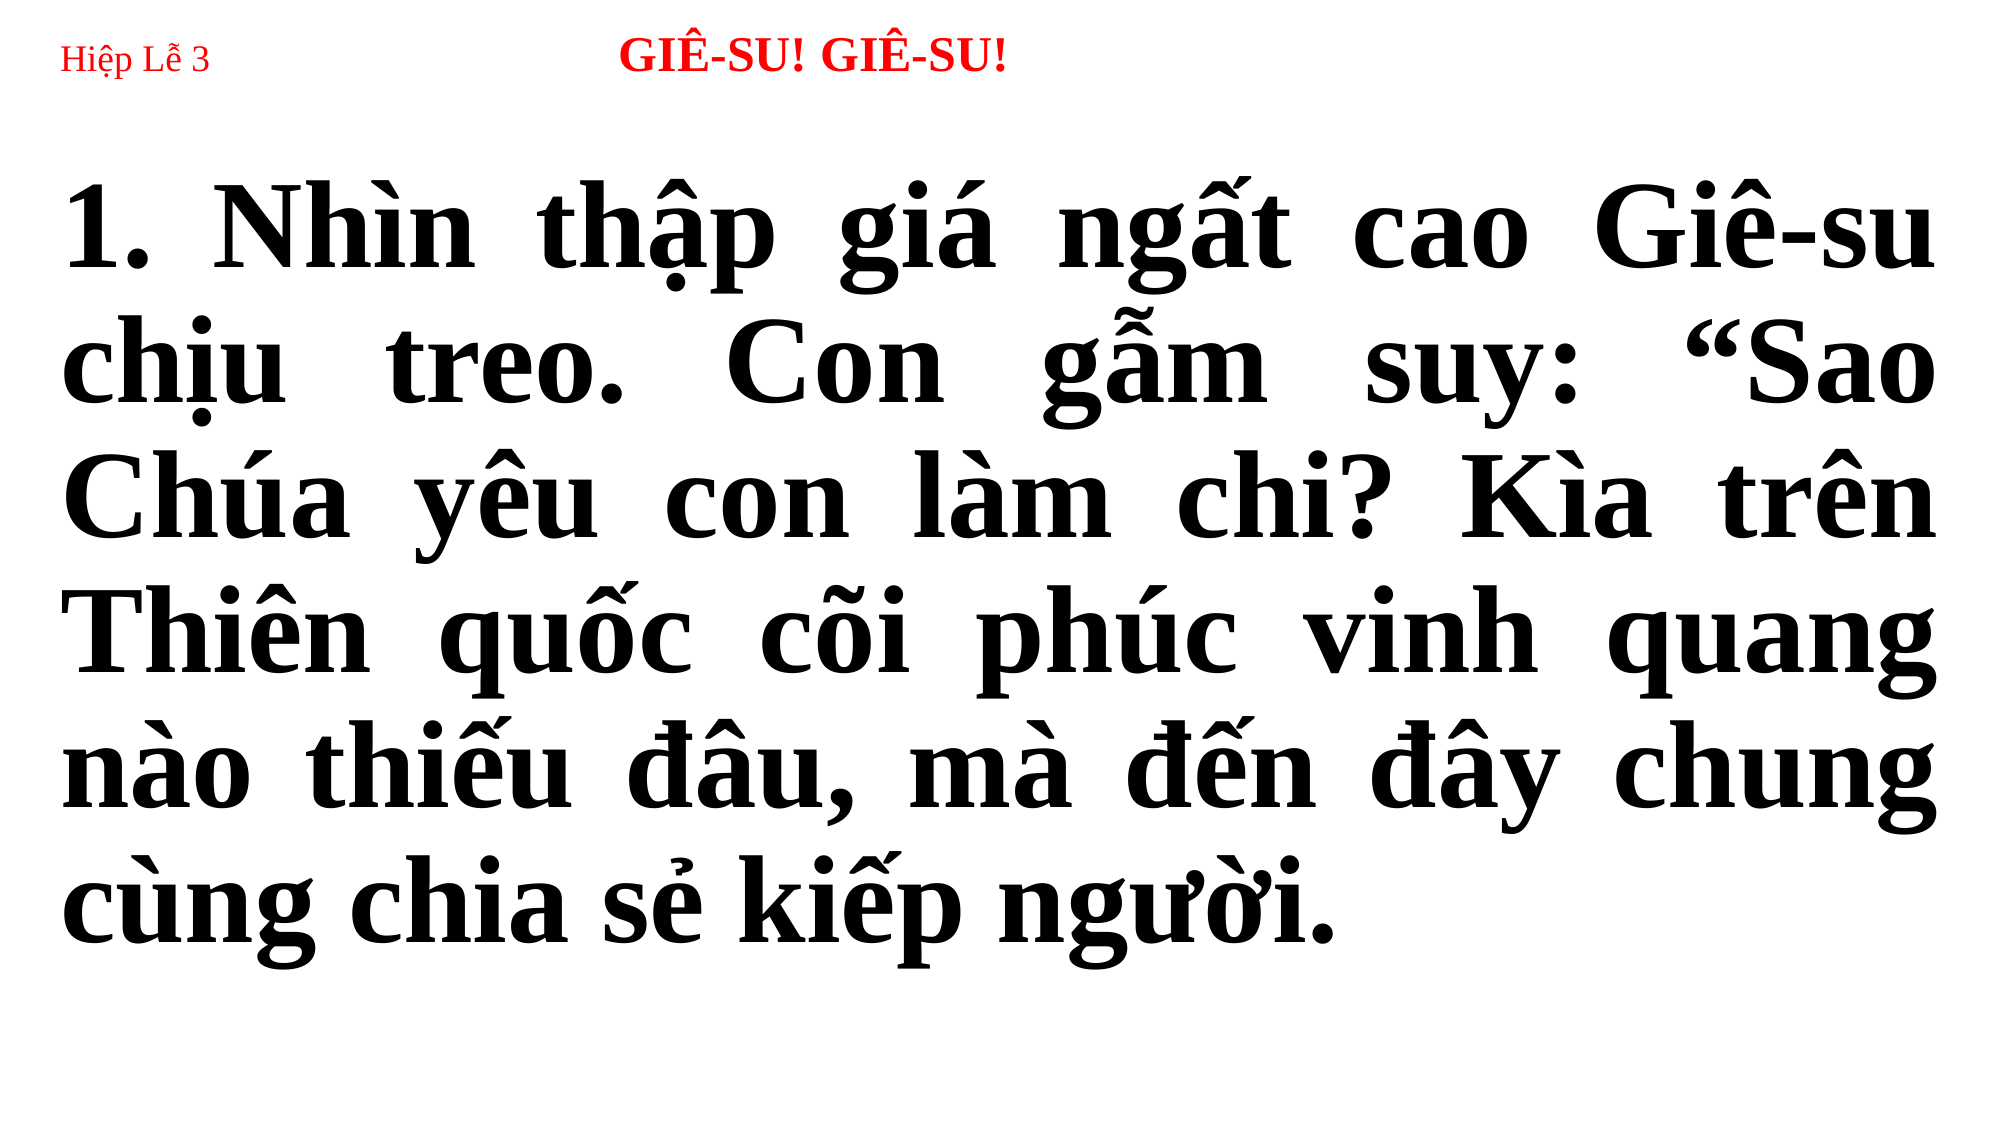

# Hiệp Lễ 3                                           GIÊ-SU! GIÊ-SU!
1. Nhìn thập giá ngất cao Giê-su chịu treo. Con gẫm suy: “Sao Chúa yêu con làm chi? Kìa trên Thiên quốc cõi phúc vinh quang nào thiếu đâu, mà đến đây chung cùng chia sẻ kiếp người.